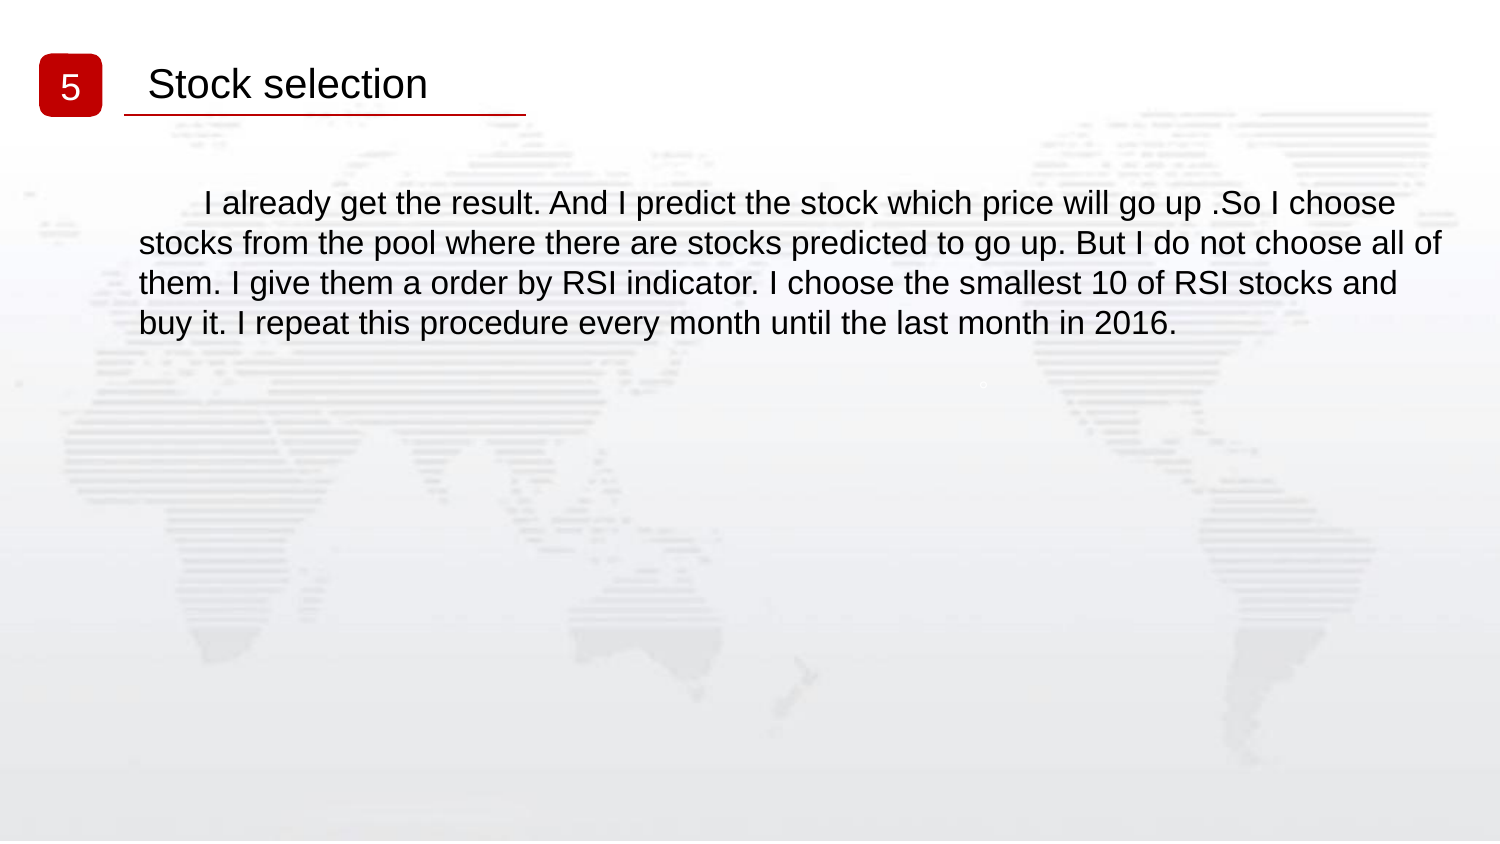

Stock selection
5
       I already get the result. And I predict the stock which price will go up .So I choose stocks from the pool where there are stocks predicted to go up. But I do not choose all of them. I give them a order by RSI indicator. I choose the smallest 10 of RSI stocks and buy it. I repeat this procedure every month until the last month in 2016.
。